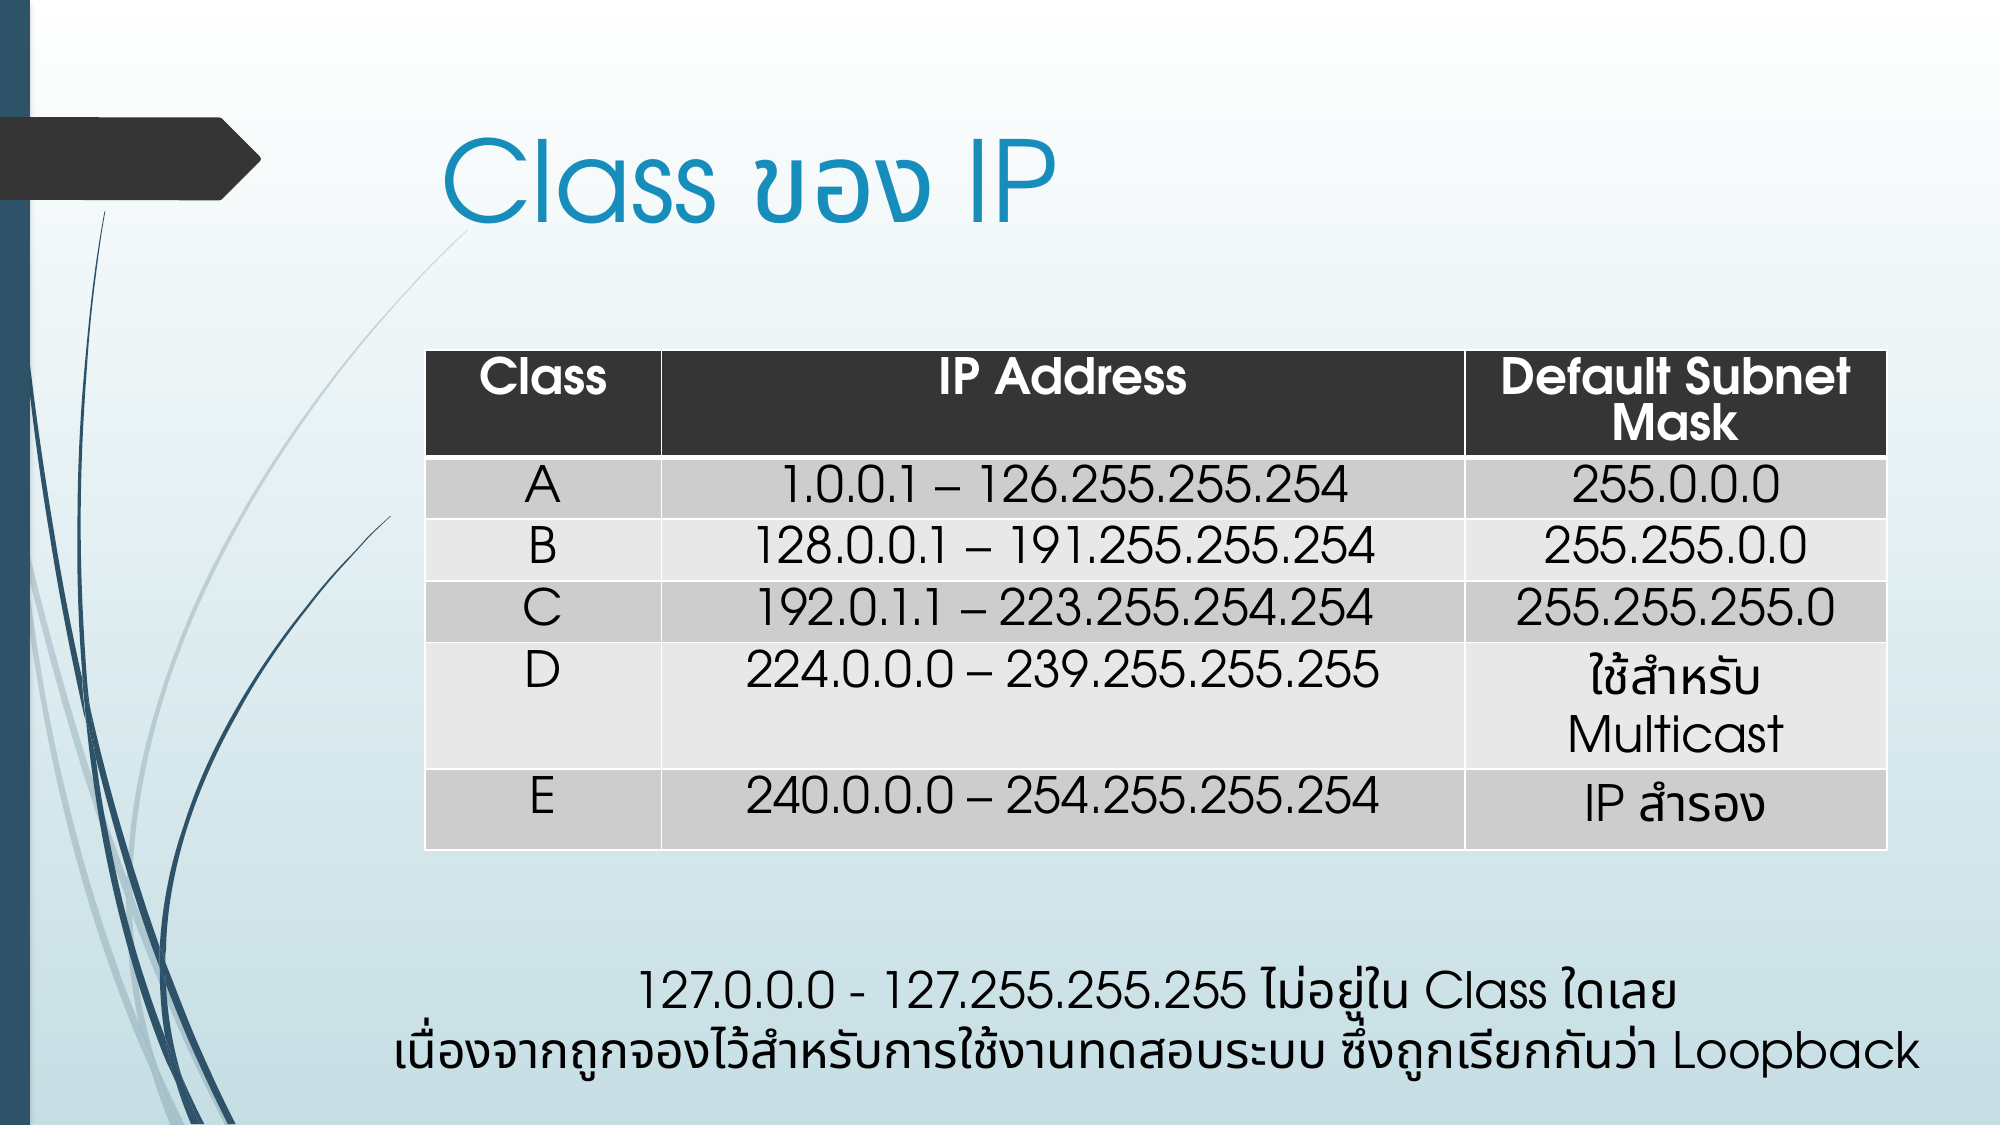

# Class ของ IP
| Class | IP Address | Default Subnet Mask |
| --- | --- | --- |
| A | 1.0.0.1 – 126.255.255.254 | 255.0.0.0 |
| B | 128.0.0.1 – 191.255.255.254 | 255.255.0.0 |
| C | 192.0.1.1 – 223.255.254.254 | 255.255.255.0 |
| D | 224.0.0.0 – 239.255.255.255 | ใช้สำหรับ Multicast |
| E | 240.0.0.0 – 254.255.255.254 | IP สำรอง |
127.0.0.0 - 127.255.255.255 ไม่อยู่ใน Class ใดเลย
เนื่องจากถูกจองไว้สำหรับการใช้งานทดสอบระบบ ซึ่งถูกเรียกกันว่า Loopback